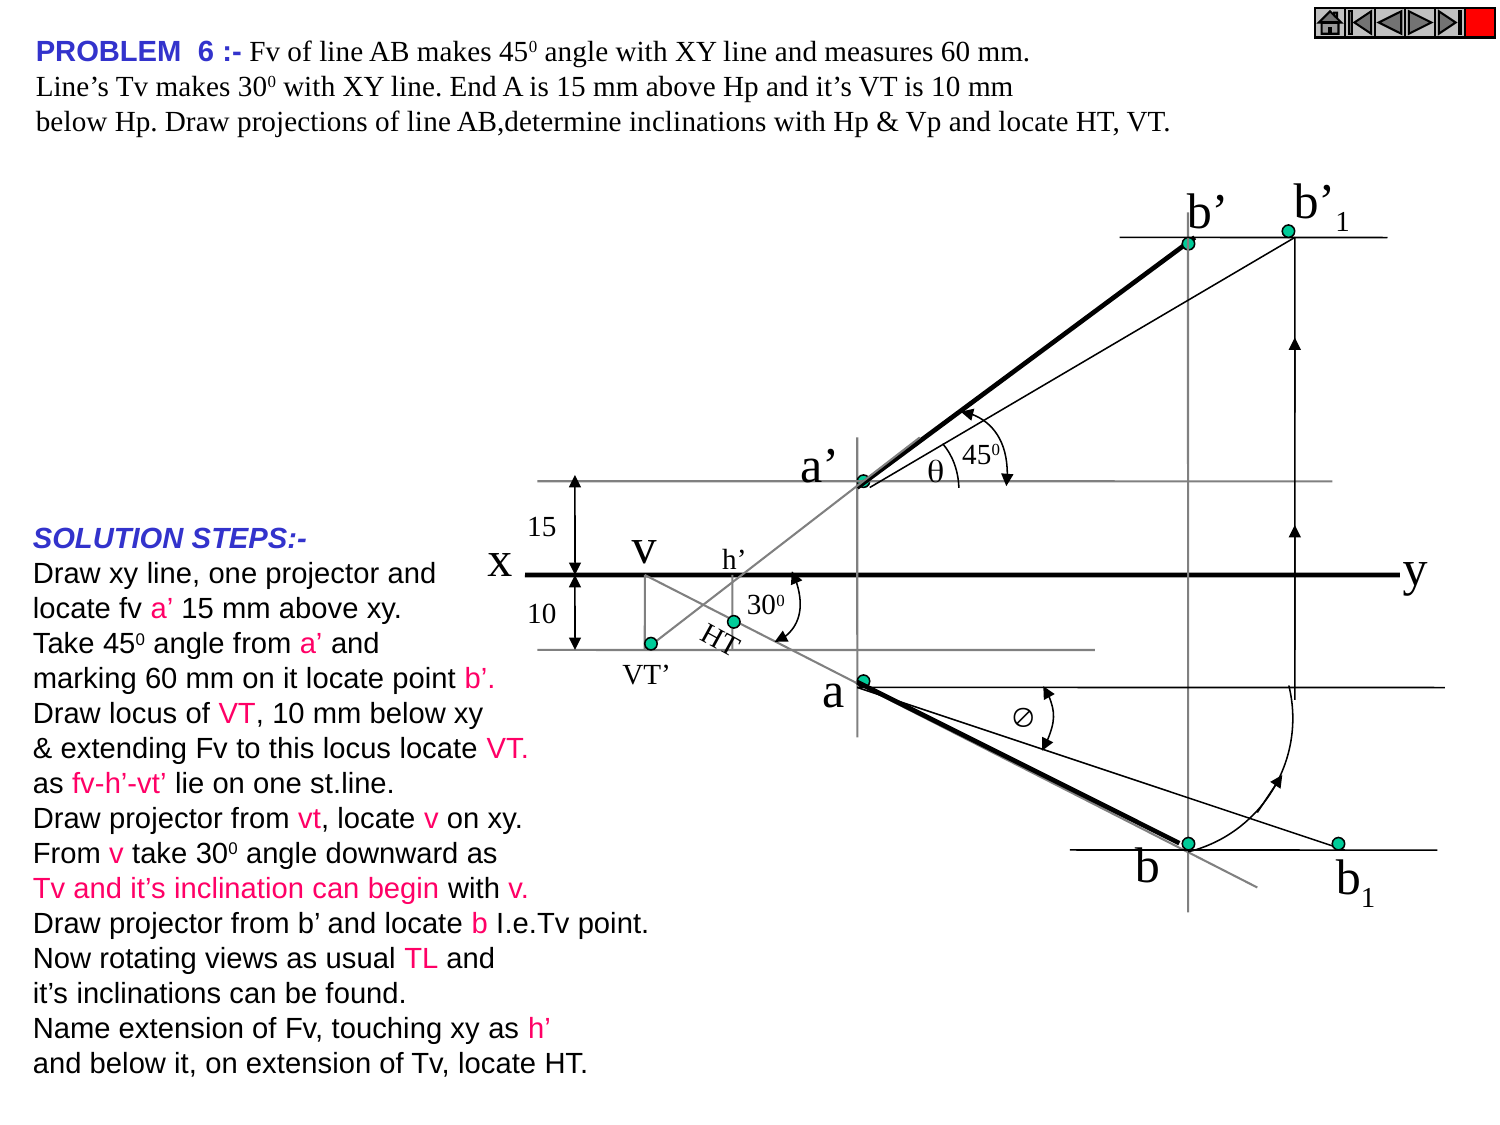

PROBLEM  6 :- Fv of line AB makes 450 angle with XY line and measures 60 mm.
Line’s Tv makes 300 with XY line. End A is 15 mm above Hp and it’s VT is 10 mm
below Hp. Draw projections of line AB,determine inclinations with Hp & Vp and locate HT, VT.
b’1
b’

a’
450

θ

15
v
SOLUTION STEPS:-
Draw xy line, one projector and
locate fv a’ 15 mm above xy.
Take 450 angle from a’ and
marking 60 mm on it locate point b’.
Draw locus of VT, 10 mm below xy
& extending Fv to this locus locate VT.
as fv-h’-vt’ lie on one st.line.
Draw projector from vt, locate v on xy.
From v take 300 angle downward as
Tv and it’s inclination can begin with v.
Draw projector from b’ and locate b I.e.Tv point.
Now rotating views as usual TL and
it’s inclinations can be found.
Name extension of Fv, touching xy as h’
and below it, on extension of Tv, locate HT.

x

y
h’

300
10
HT

VT’

a

∅

b

b1